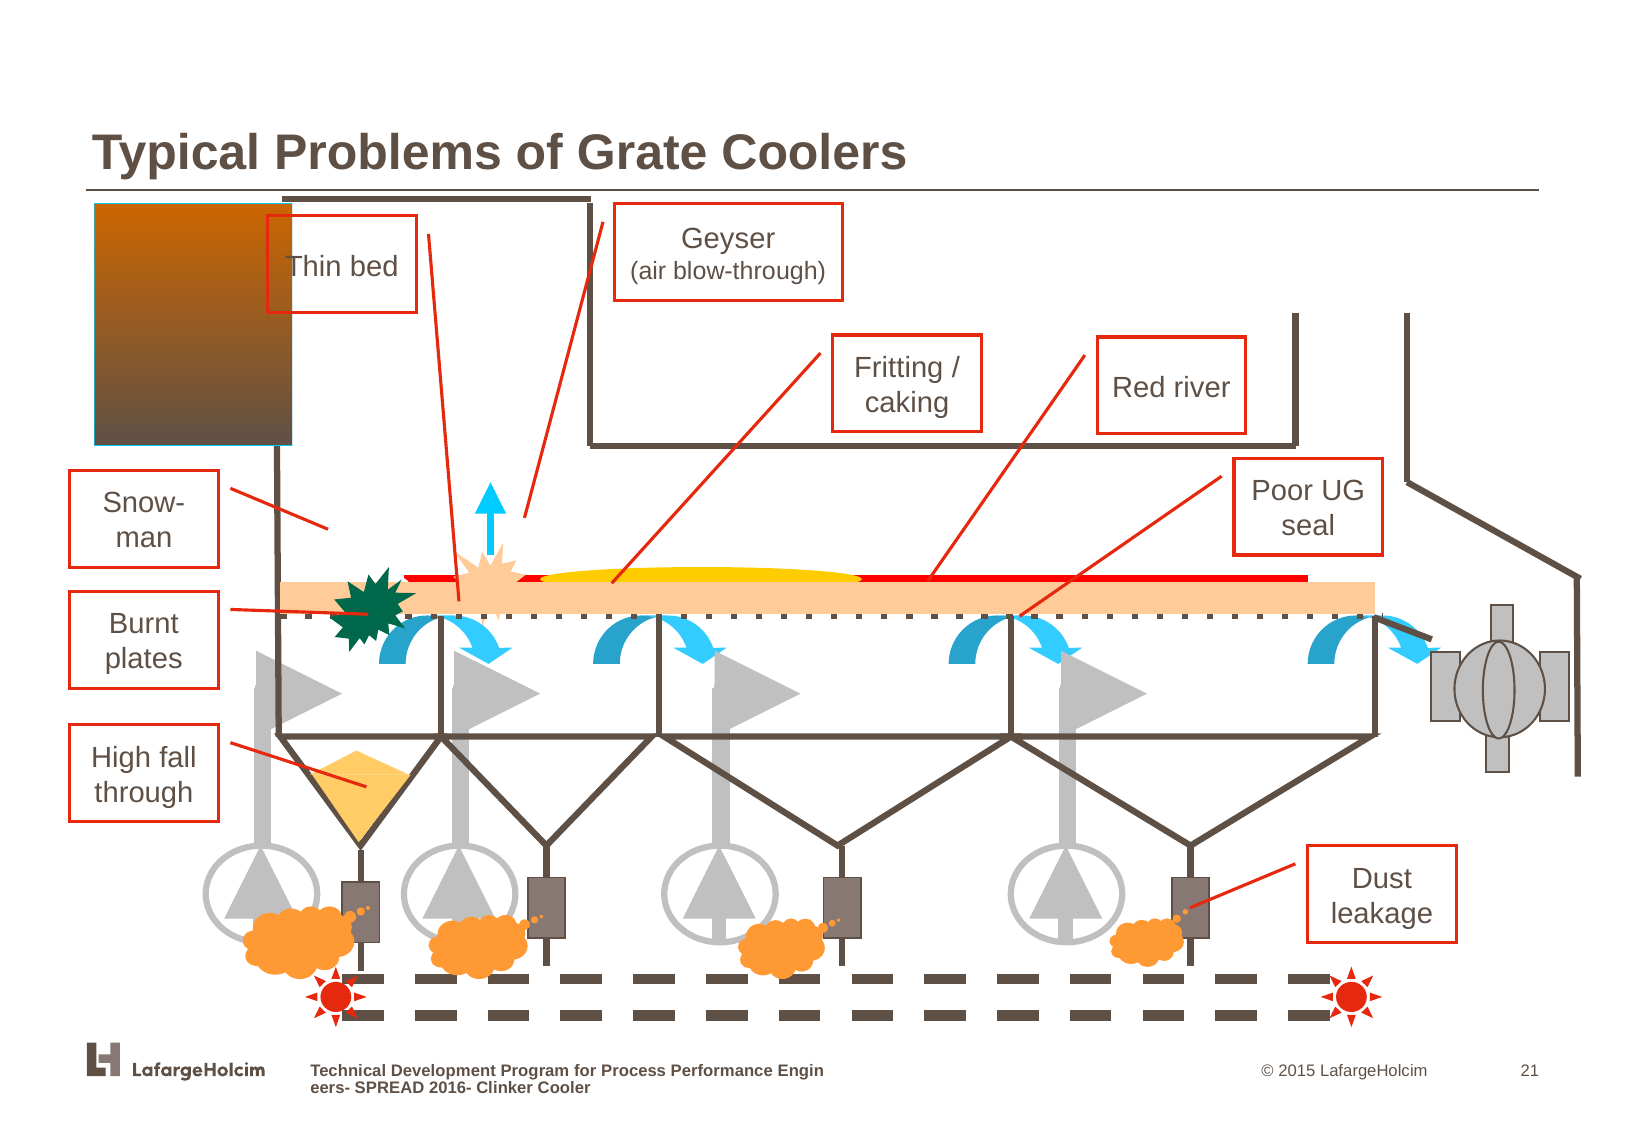

Typical Problems of Grate Coolers

Geyser
(air blow-through)
Thin bed
Fritting / caking
Red river
Poor UG seal
Snow-man

Burnt plates

High fall through

Dust leakage

Technical Development Program for Process Performance Engineers- SPREAD 2016- Clinker Cooler
21